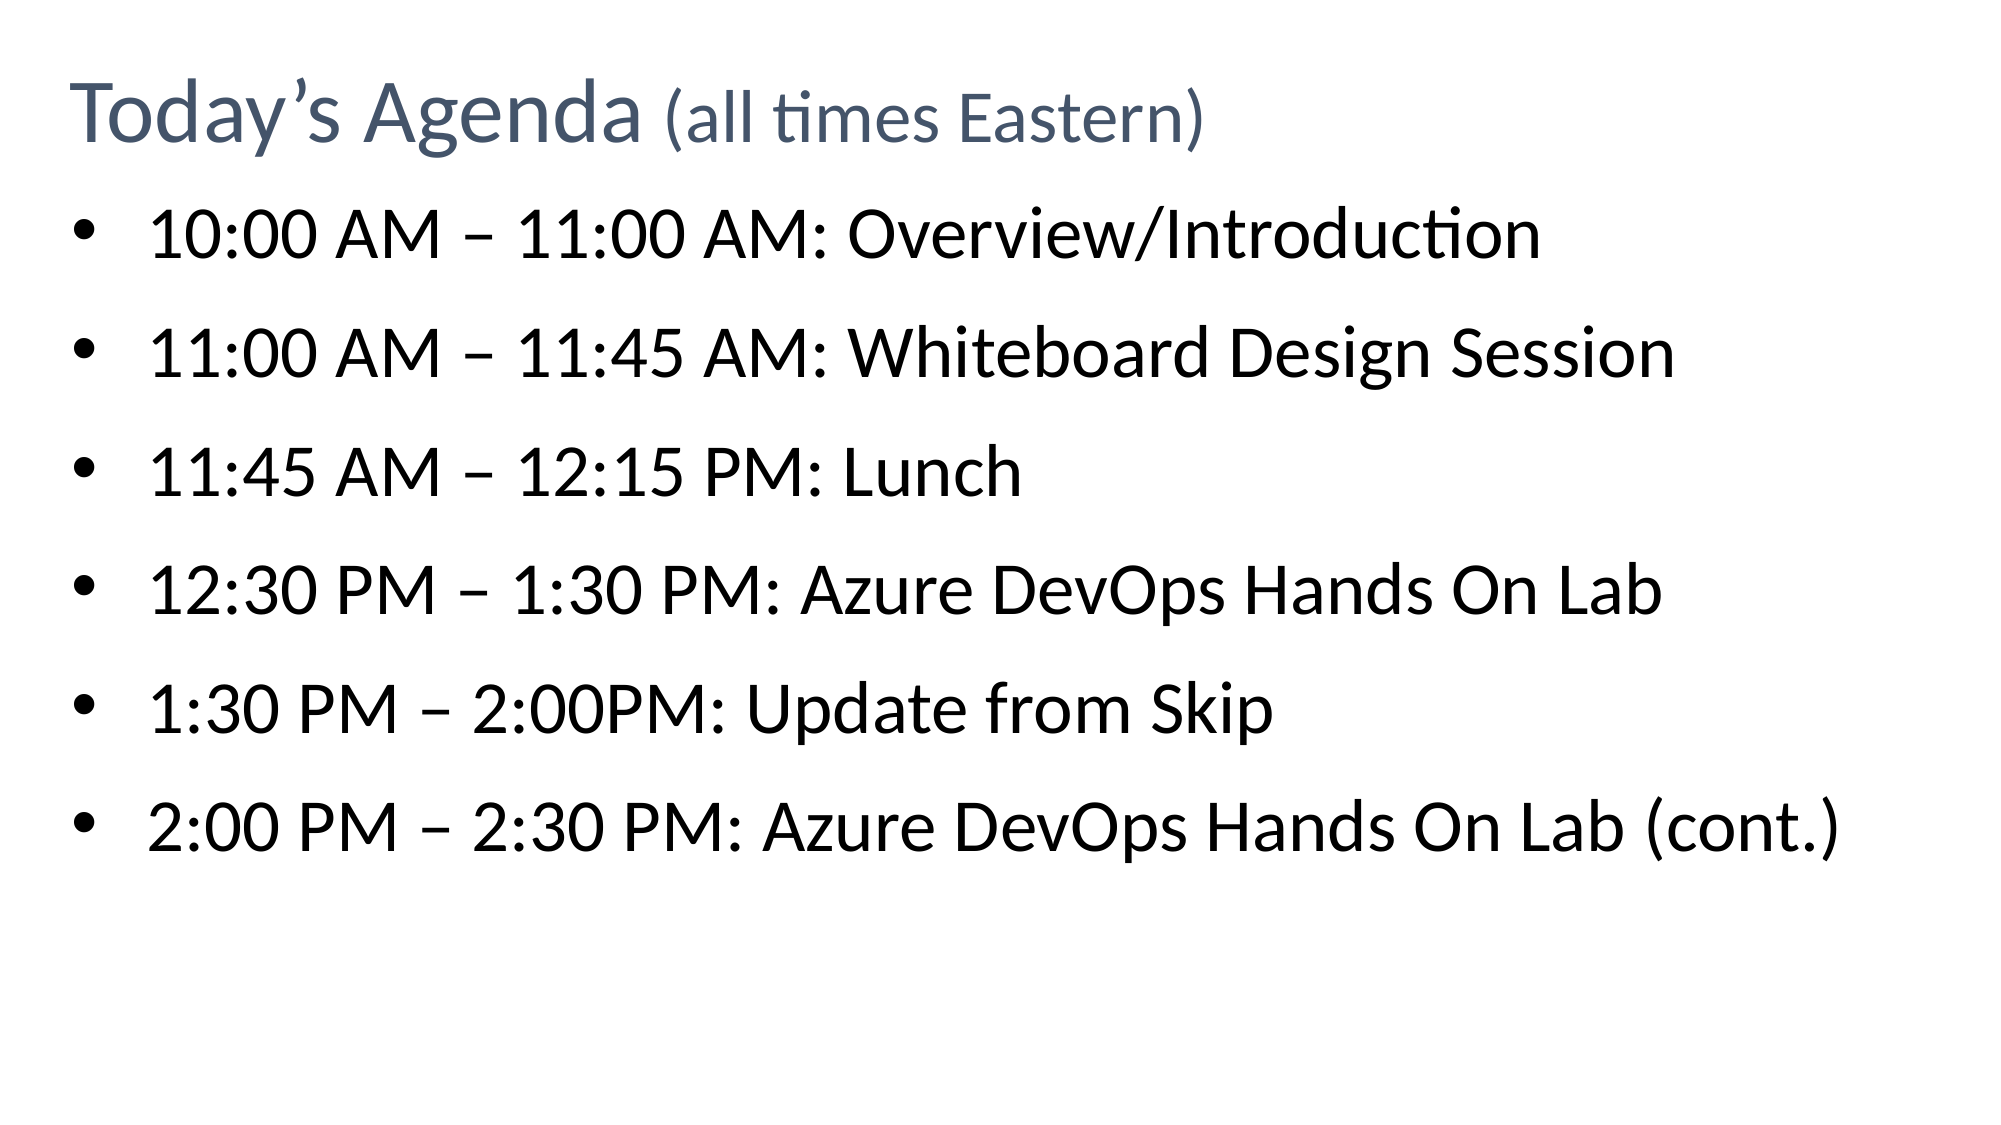

# Today’s Agenda (all times Eastern)
10:00 AM – 11:00 AM: Overview/Introduction
11:00 AM – 11:45 AM: Whiteboard Design Session
11:45 AM – 12:15 PM: Lunch
12:30 PM – 1:30 PM: Azure DevOps Hands On Lab
1:30 PM – 2:00PM: Update from Skip
2:00 PM – 2:30 PM: Azure DevOps Hands On Lab (cont.)